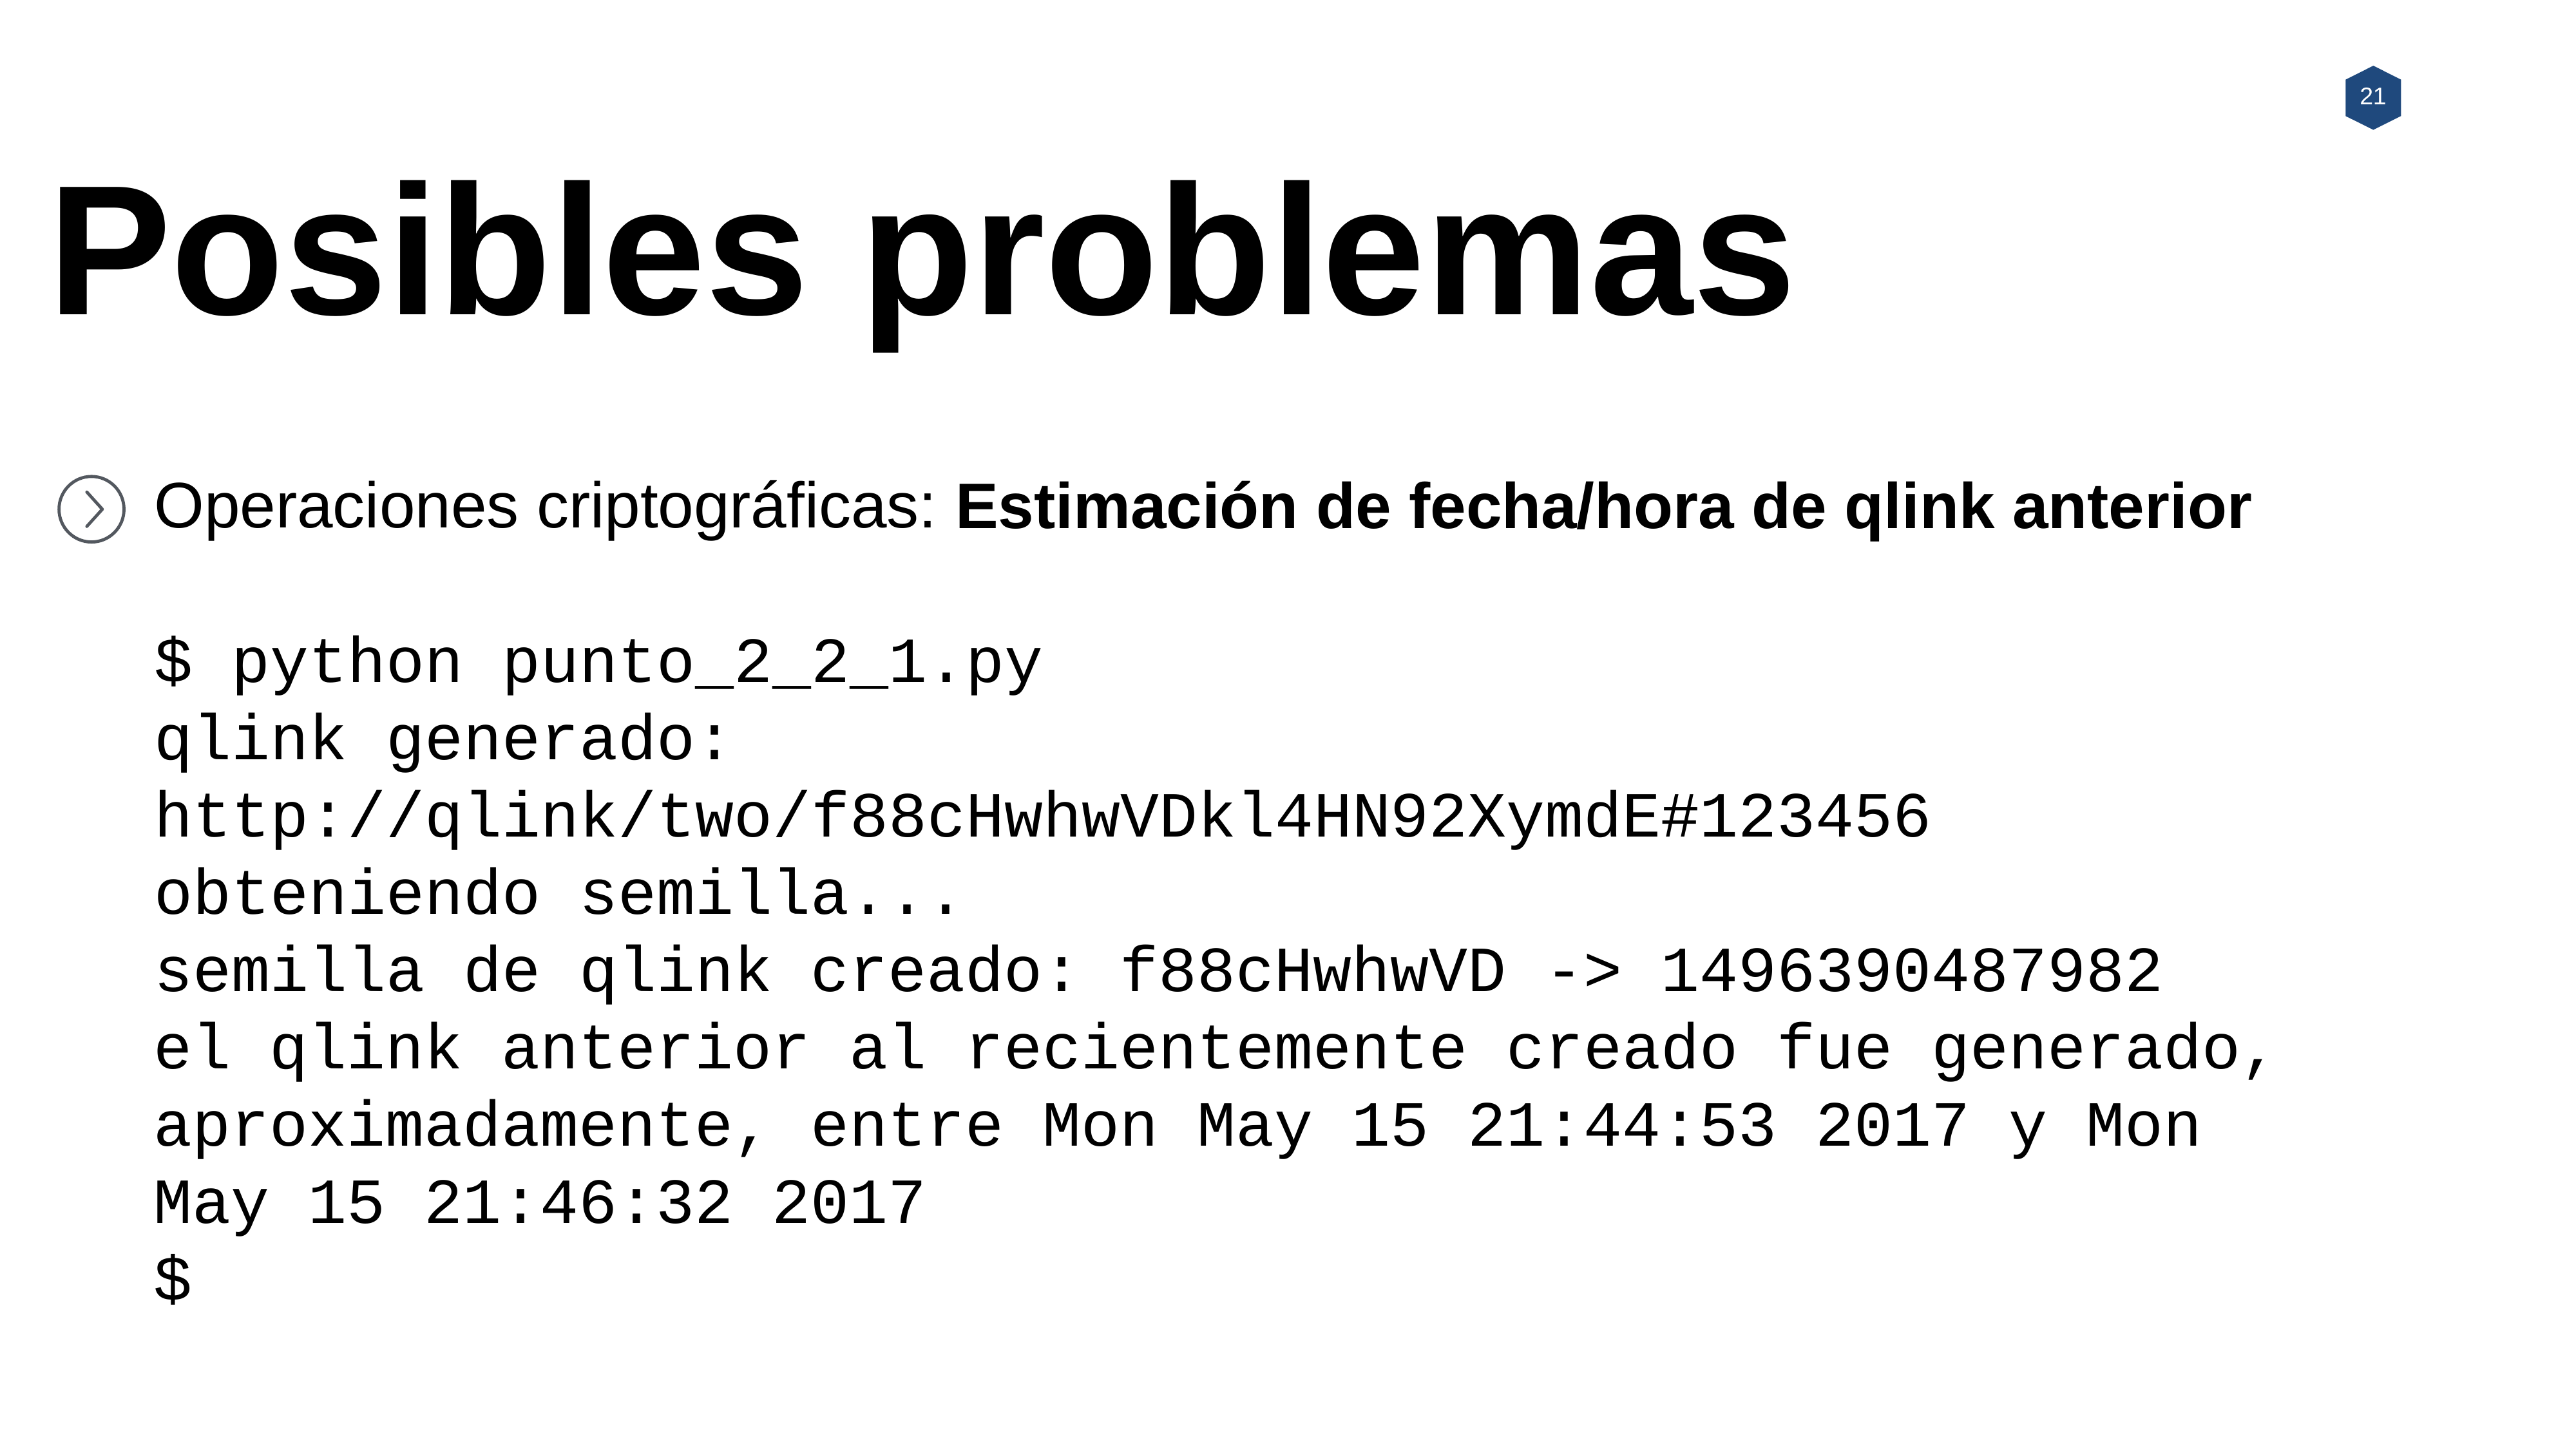

Posibles problemas
Operaciones criptográficas: Estimación de fecha/hora de qlink anterior

$ python punto_2_2_1.py
qlink generado: http://qlink/two/f88cHwhwVDkl4HN92XymdE#123456
obteniendo semilla...
semilla de qlink creado: f88cHwhwVD -> 1496390487982
el qlink anterior al recientemente creado fue generado, aproximadamente, entre Mon May 15 21:44:53 2017 y Mon May 15 21:46:32 2017
$